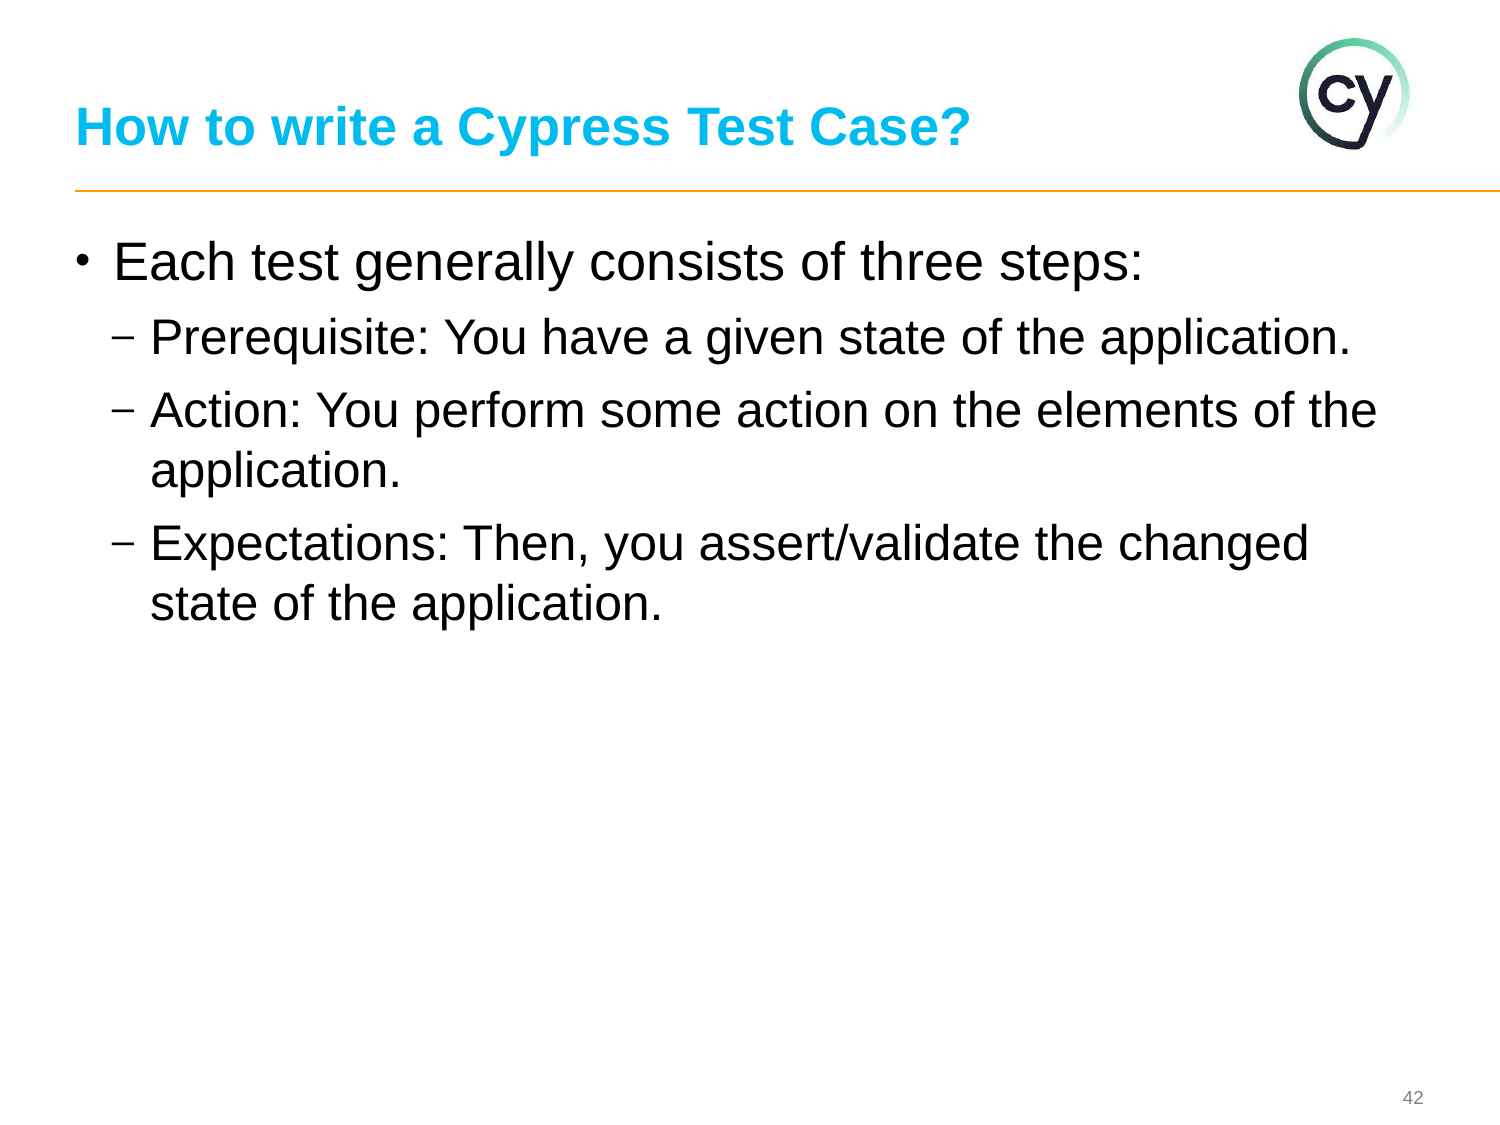

# How to write a Cypress Test Case?
Each test generally consists of three steps:
Prerequisite: You have a given state of the application.
Action: You perform some action on the elements of the application.
Expectations: Then, you assert/validate the changed state of the application.